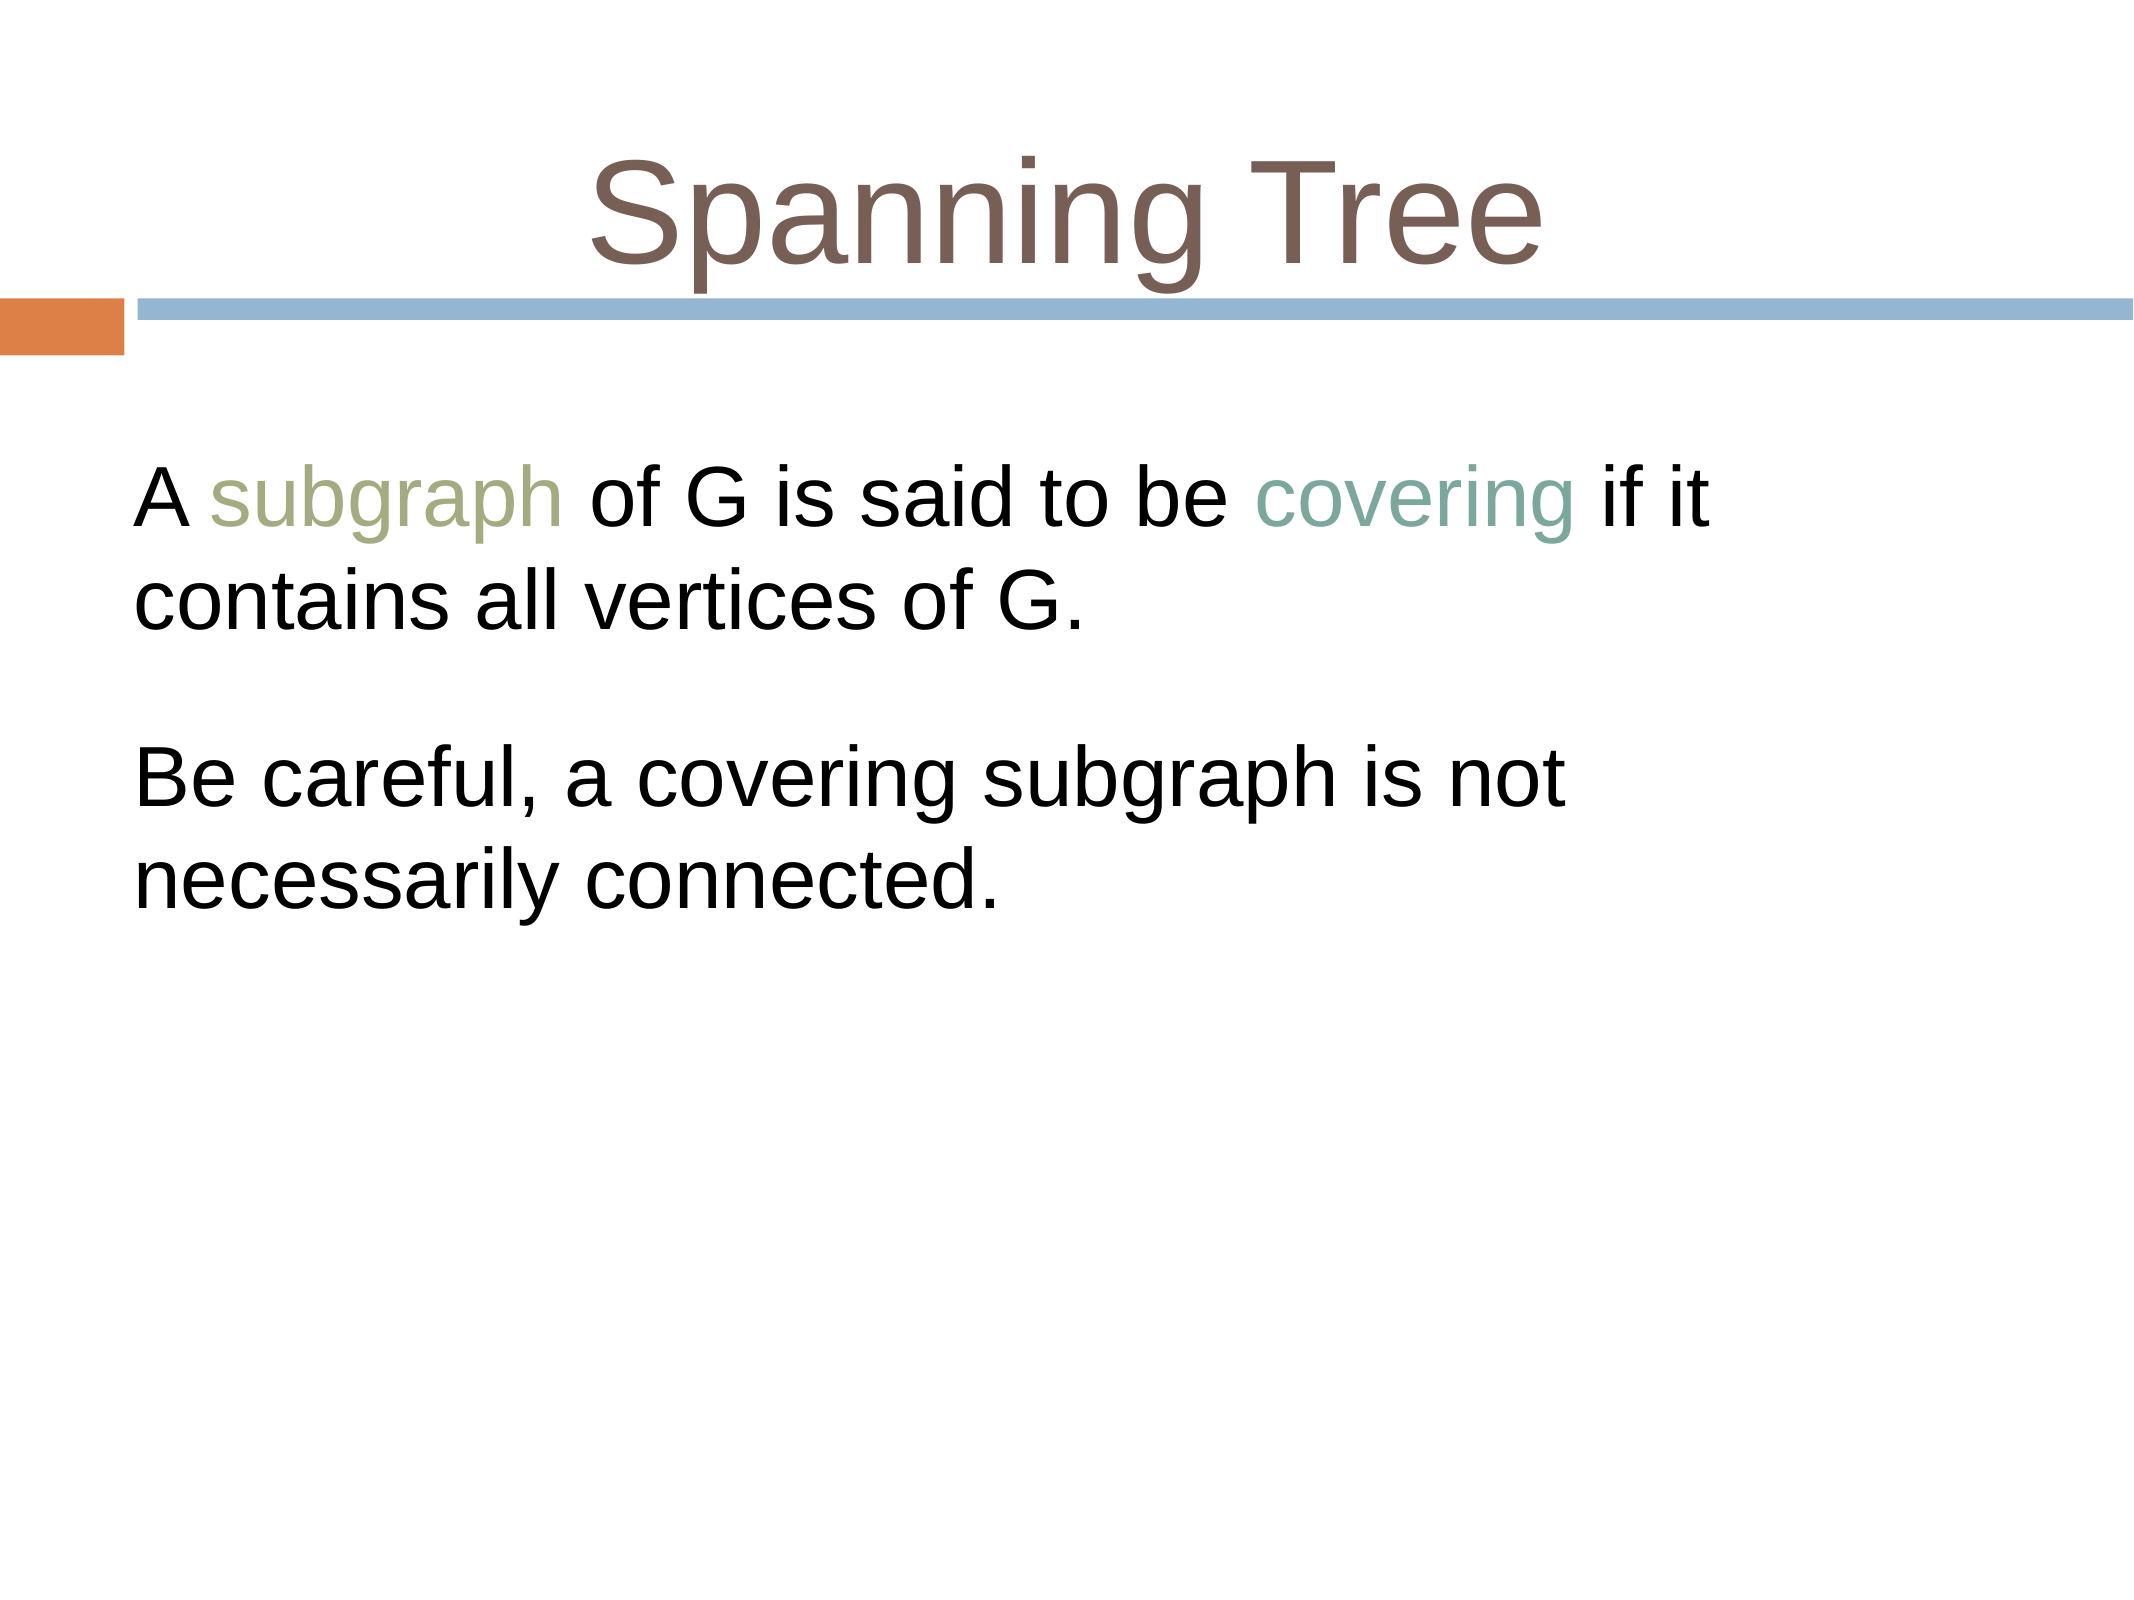

# Spanning Tree
A subgraph of G is said to be covering if it contains all vertices of G.
Be careful, a covering subgraph is not necessarily connected.

65